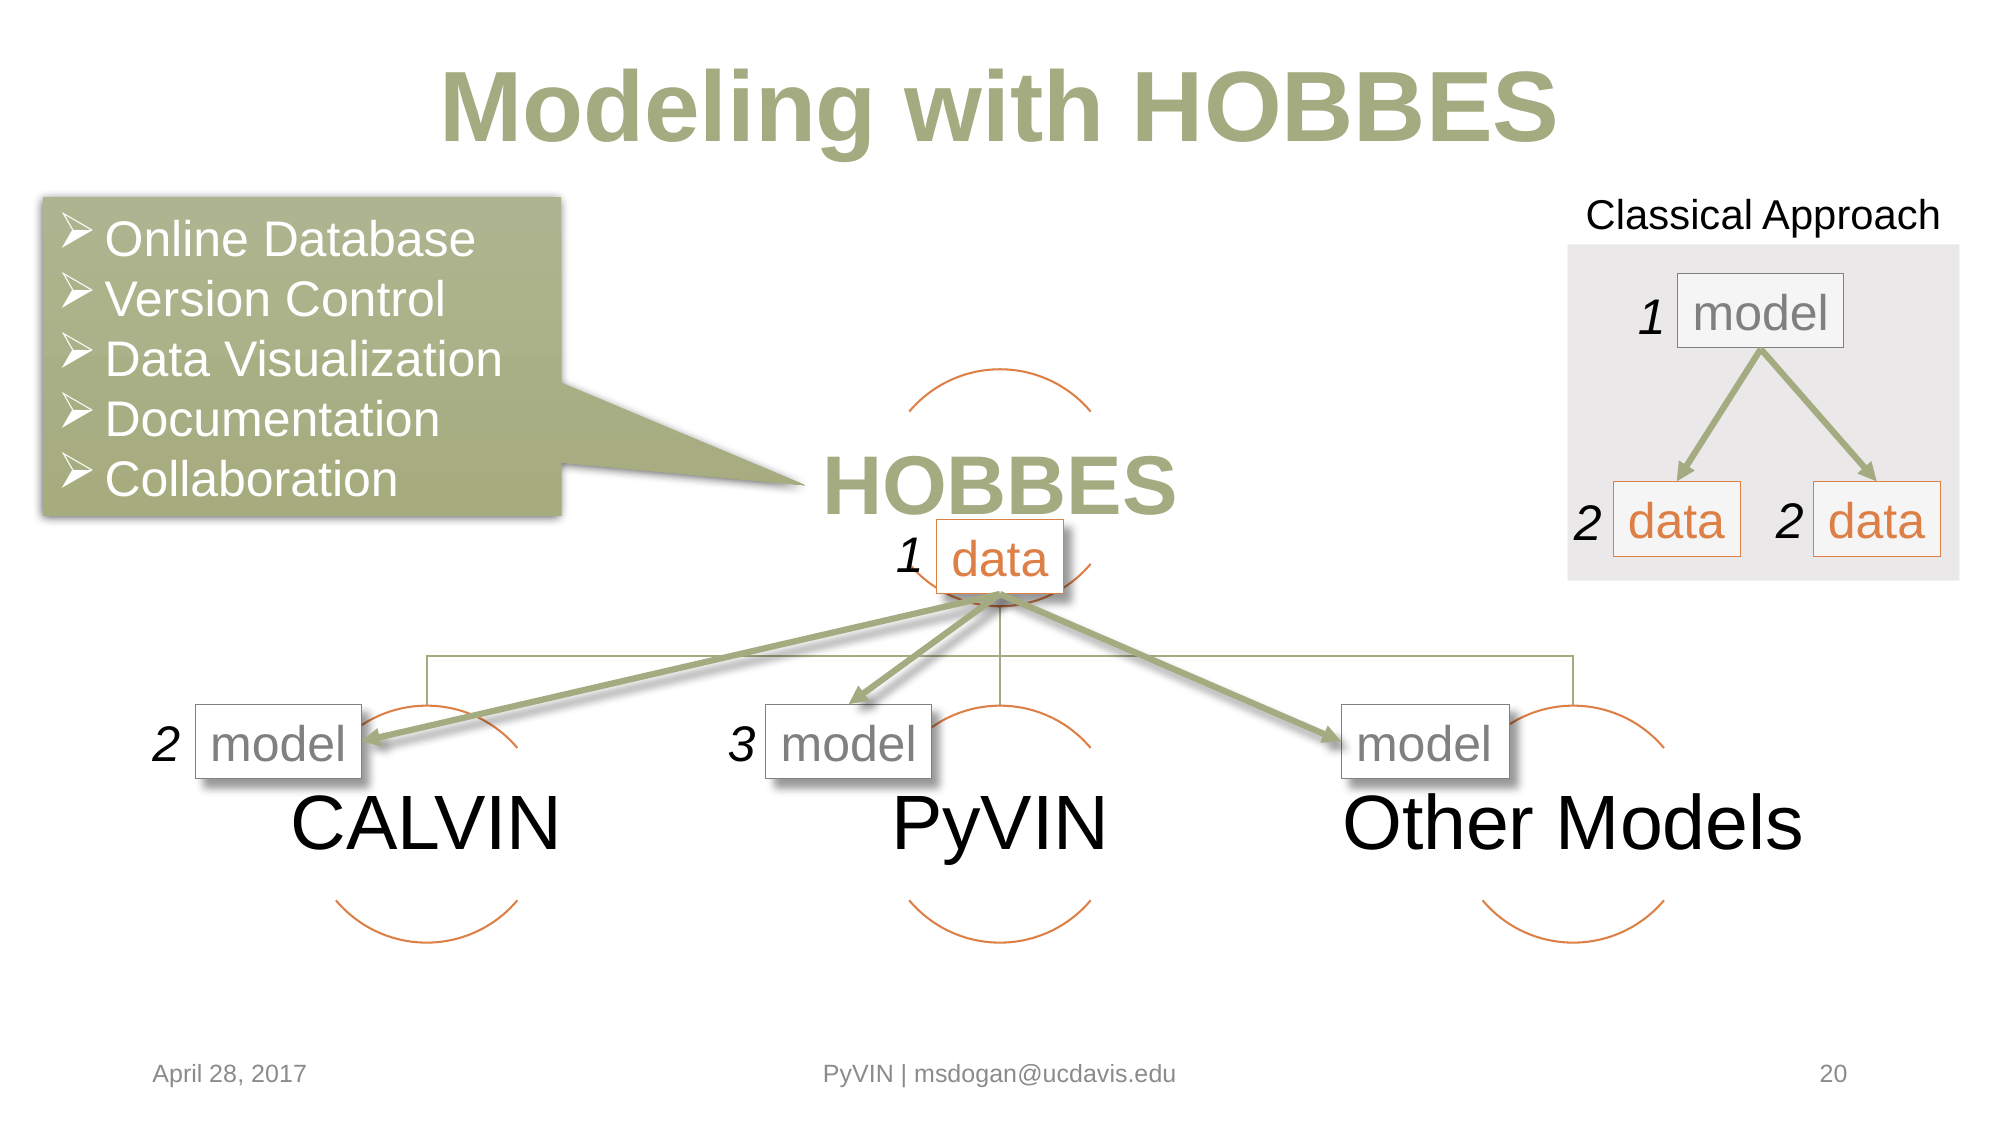

# Modeling with HOBBES
Classical Approach

model
data
data
1
2
2
Online Database
Version Control
Data Visualization
Documentation
Collaboration
HOBBES
CALVIN
PyVIN
Other Models
1
data
3
2
model
model
model
April 28, 2017
PyVIN | msdogan@ucdavis.edu
20